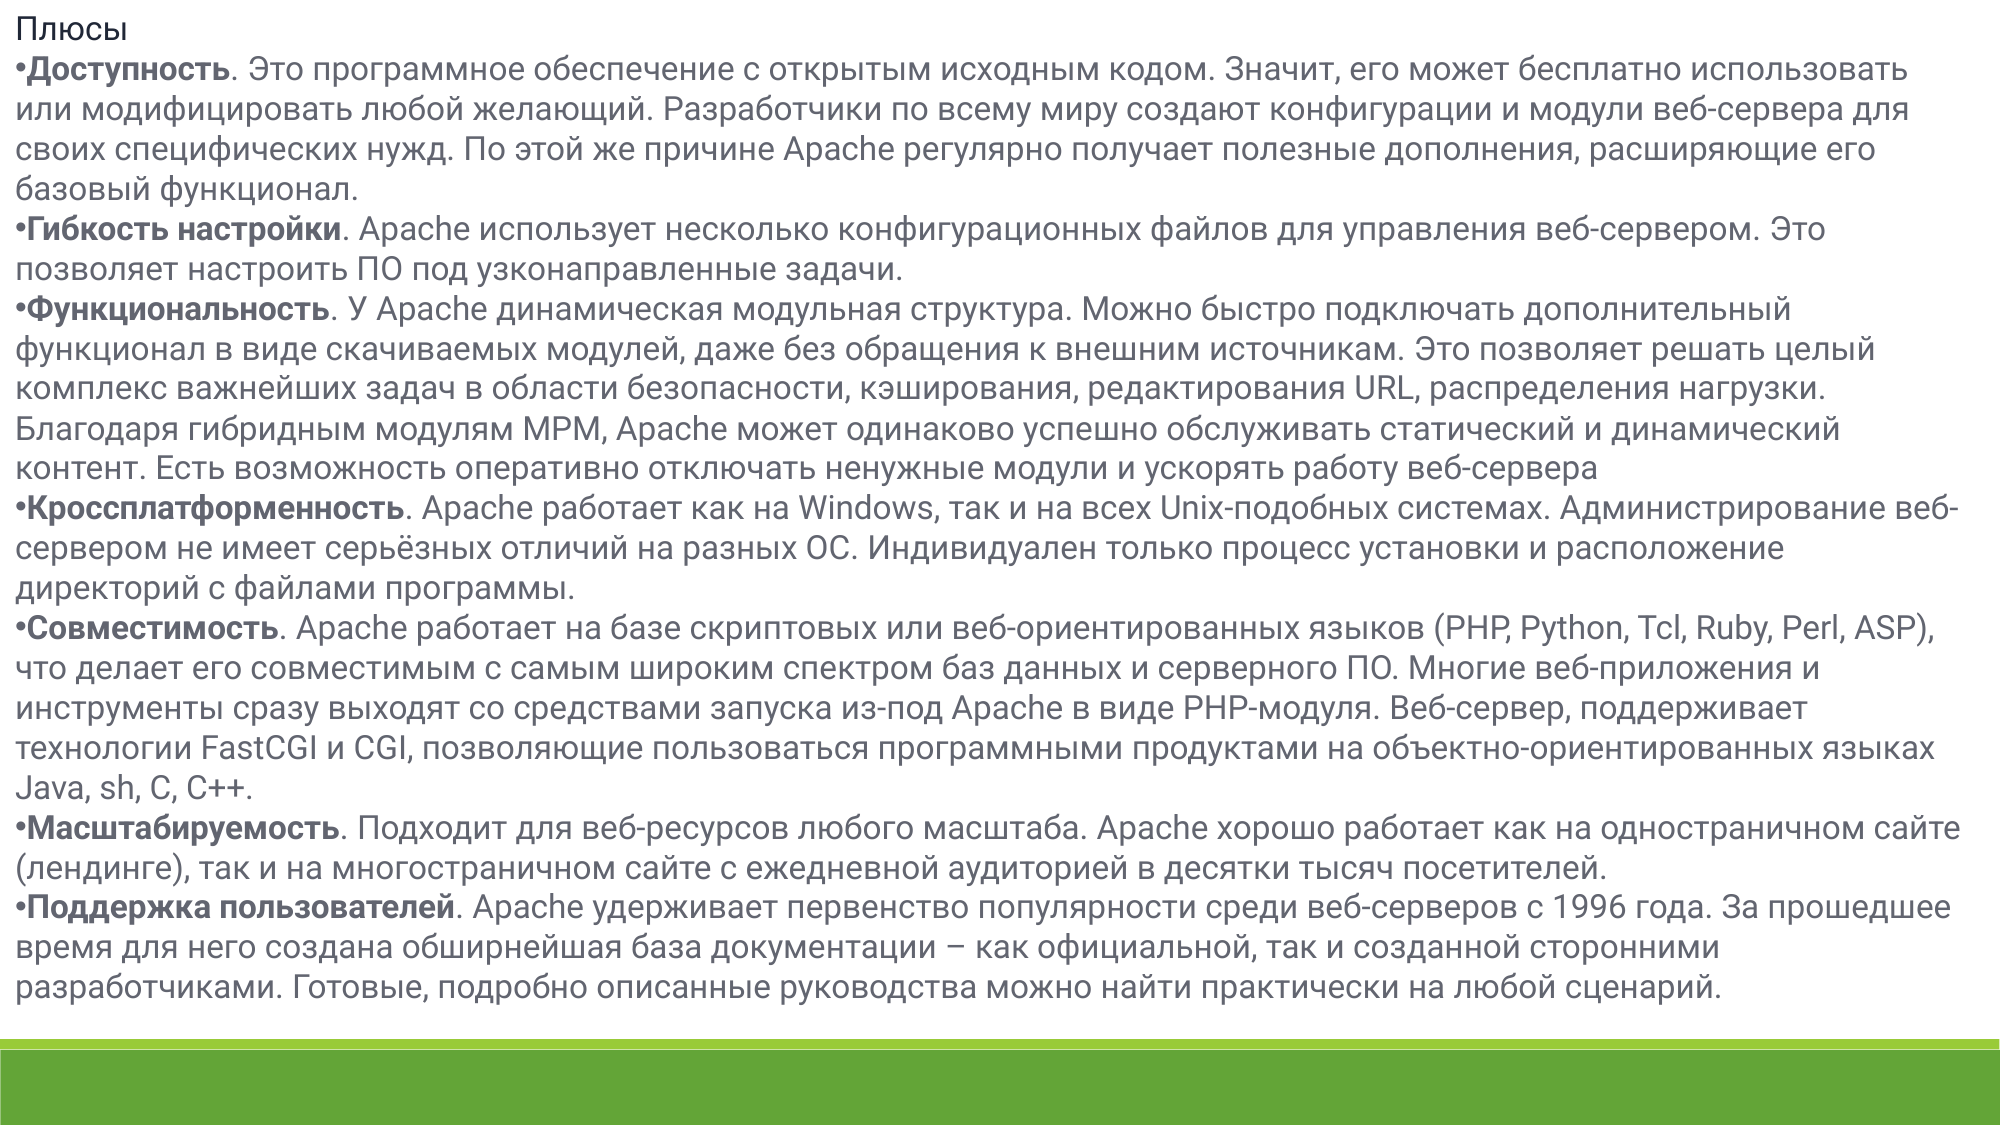

Плюсы
Доступность. Это программное обеспечение с открытым исходным кодом. Значит, его может бесплатно использовать или модифицировать любой желающий. Разработчики по всему миру создают конфигурации и модули веб-сервера для своих специфических нужд. По этой же причине Apache регулярно получает полезные дополнения, расширяющие его базовый функционал.
Гибкость настройки. Apache использует несколько конфигурационных файлов для управления веб-сервером. Это позволяет настроить ПО под узконаправленные задачи.
Функциональность. У Apache динамическая модульная структура. Можно быстро подключать дополнительный функционал в виде скачиваемых модулей, даже без обращения к внешним источникам. Это позволяет решать целый комплекс важнейших задач в области безопасности, кэширования, редактирования URL, распределения нагрузки. Благодаря гибридным модулям MPM, Apache может одинаково успешно обслуживать статический и динамический контент. Есть возможность оперативно отключать ненужные модули и ускорять работу веб-сервера
Кроссплатформенность. Apache работает как на Windows, так и на всех Unix-подобных системах. Администрирование веб-сервером не имеет серьёзных отличий на разных ОС. Индивидуален только процесс установки и расположение директорий с файлами программы.
Совместимость. Apache работает на базе скриптовых или веб-ориентированных языков (PHP, Python, Tcl, Ruby, Perl, ASP), что делает его совместимым с самым широким спектром баз данных и серверного ПО. Многие веб-приложения и инструменты сразу выходят со средствами запуска из-под Apache в виде PHP-модуля. Веб-сервер, поддерживает технологии FastCGI и CGI, позволяющие пользоваться программными продуктами на объектно-ориентированных языках Java, sh, C, C++.
Масштабируемость. Подходит для веб-ресурсов любого масштаба. Apache хорошо работает как на одностраничном сайте (лендинге), так и на многостраничном сайте с ежедневной аудиторией в десятки тысяч посетителей.
Поддержка пользователей. Apache удерживает первенство популярности среди веб-серверов с 1996 года. За прошедшее время для него создана обширнейшая база документации – как официальной, так и созданной сторонними разработчиками. Готовые, подробно описанные руководства можно найти практически на любой сценарий.